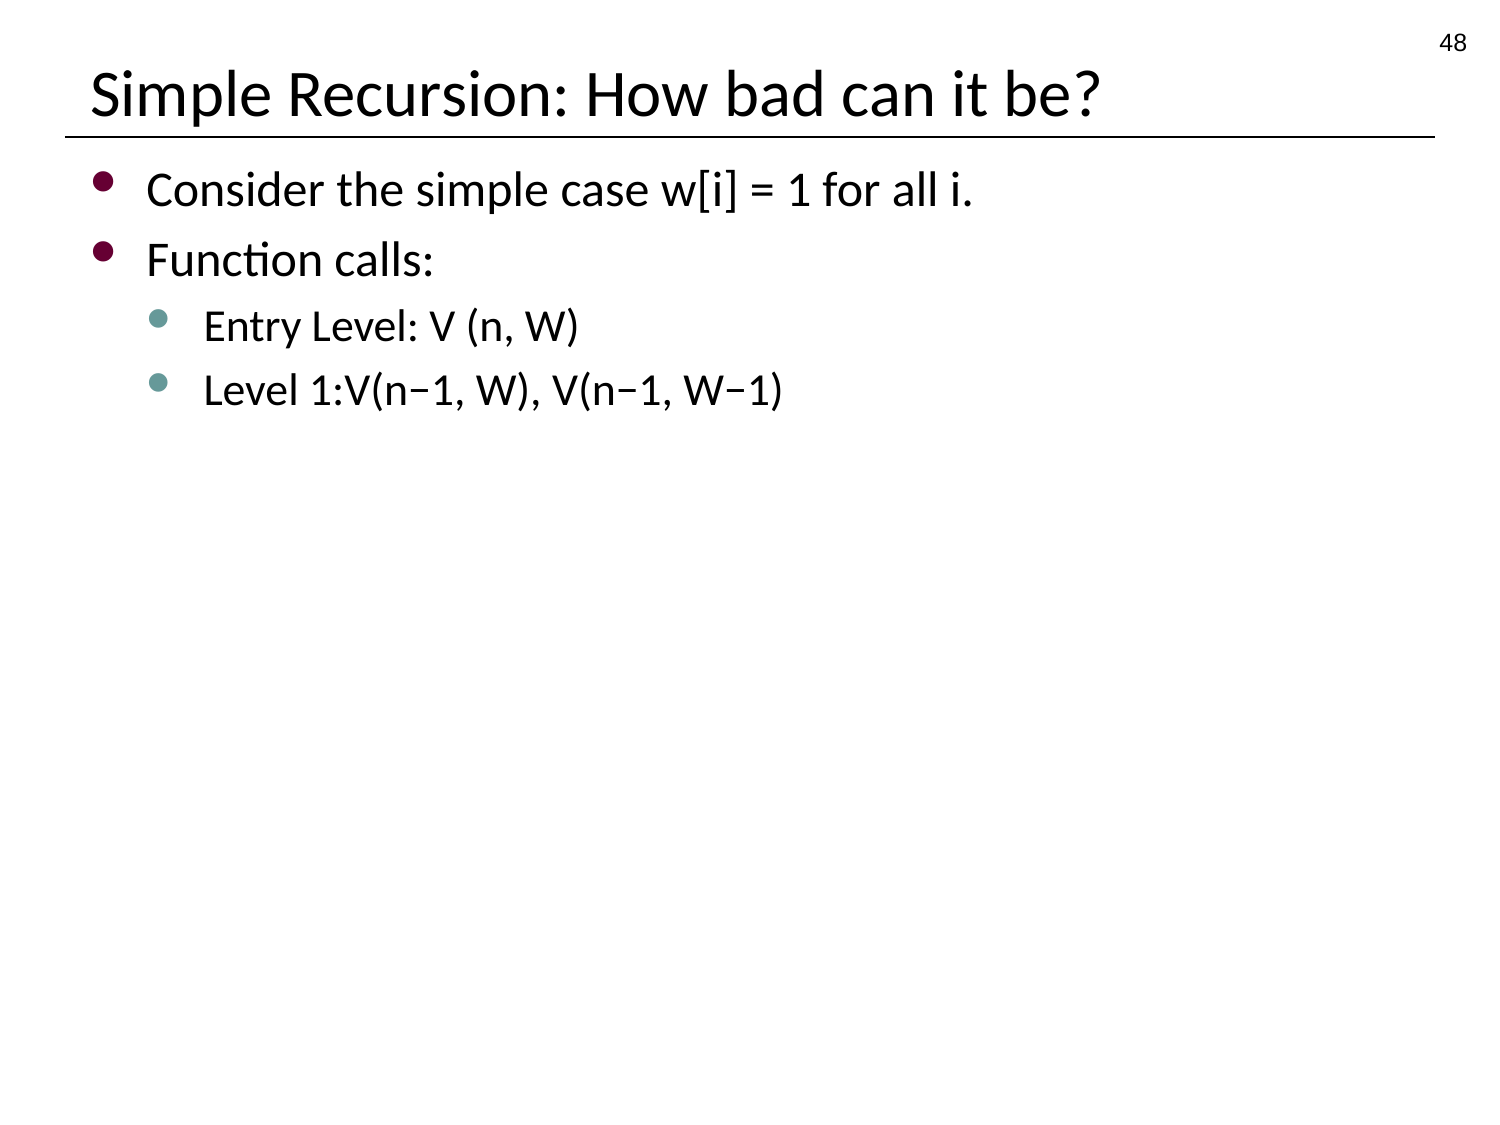

48
# Simple Recursion: How bad can it be?
Consider the simple case w[i] = 1 for all i.
Function calls:
Entry Level: V (n, W)
Level 1:V(n−1, W), V(n−1, W−1)